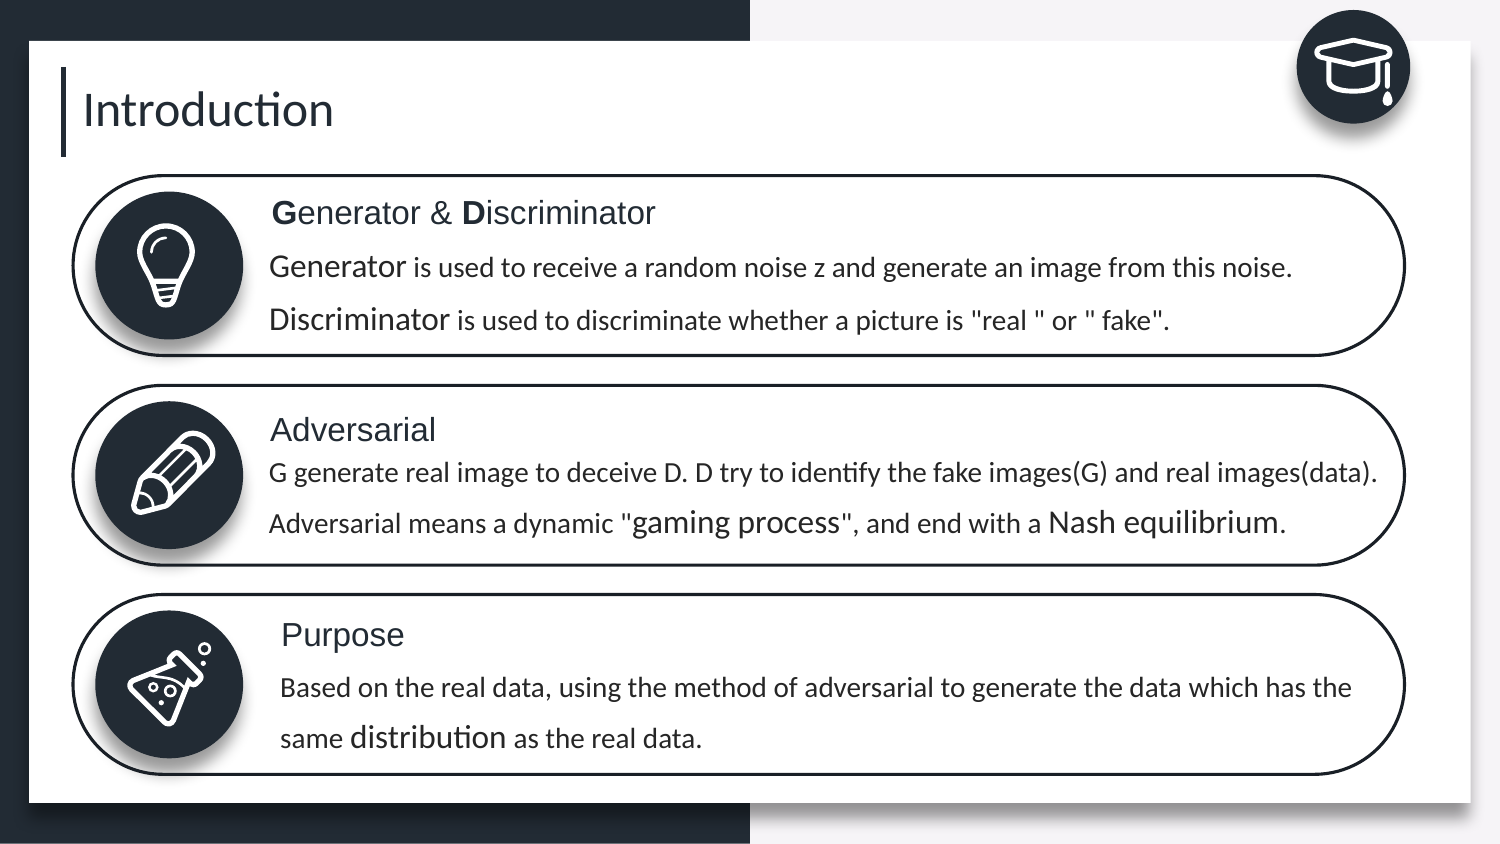

Introduction

Generator & Discriminator

Generator is used to receive a random noise z and generate an image from this noise.
Discriminator is used to discriminate whether a picture is "real " or " fake".

Adversarial

G generate real image to deceive D. D try to identify the fake images(G) and real images(data).
Adversarial means a dynamic "gaming process", and end with a Nash equilibrium.

Purpose

Based on the real data, using the method of adversarial to generate the data which has the same distribution as the real data.